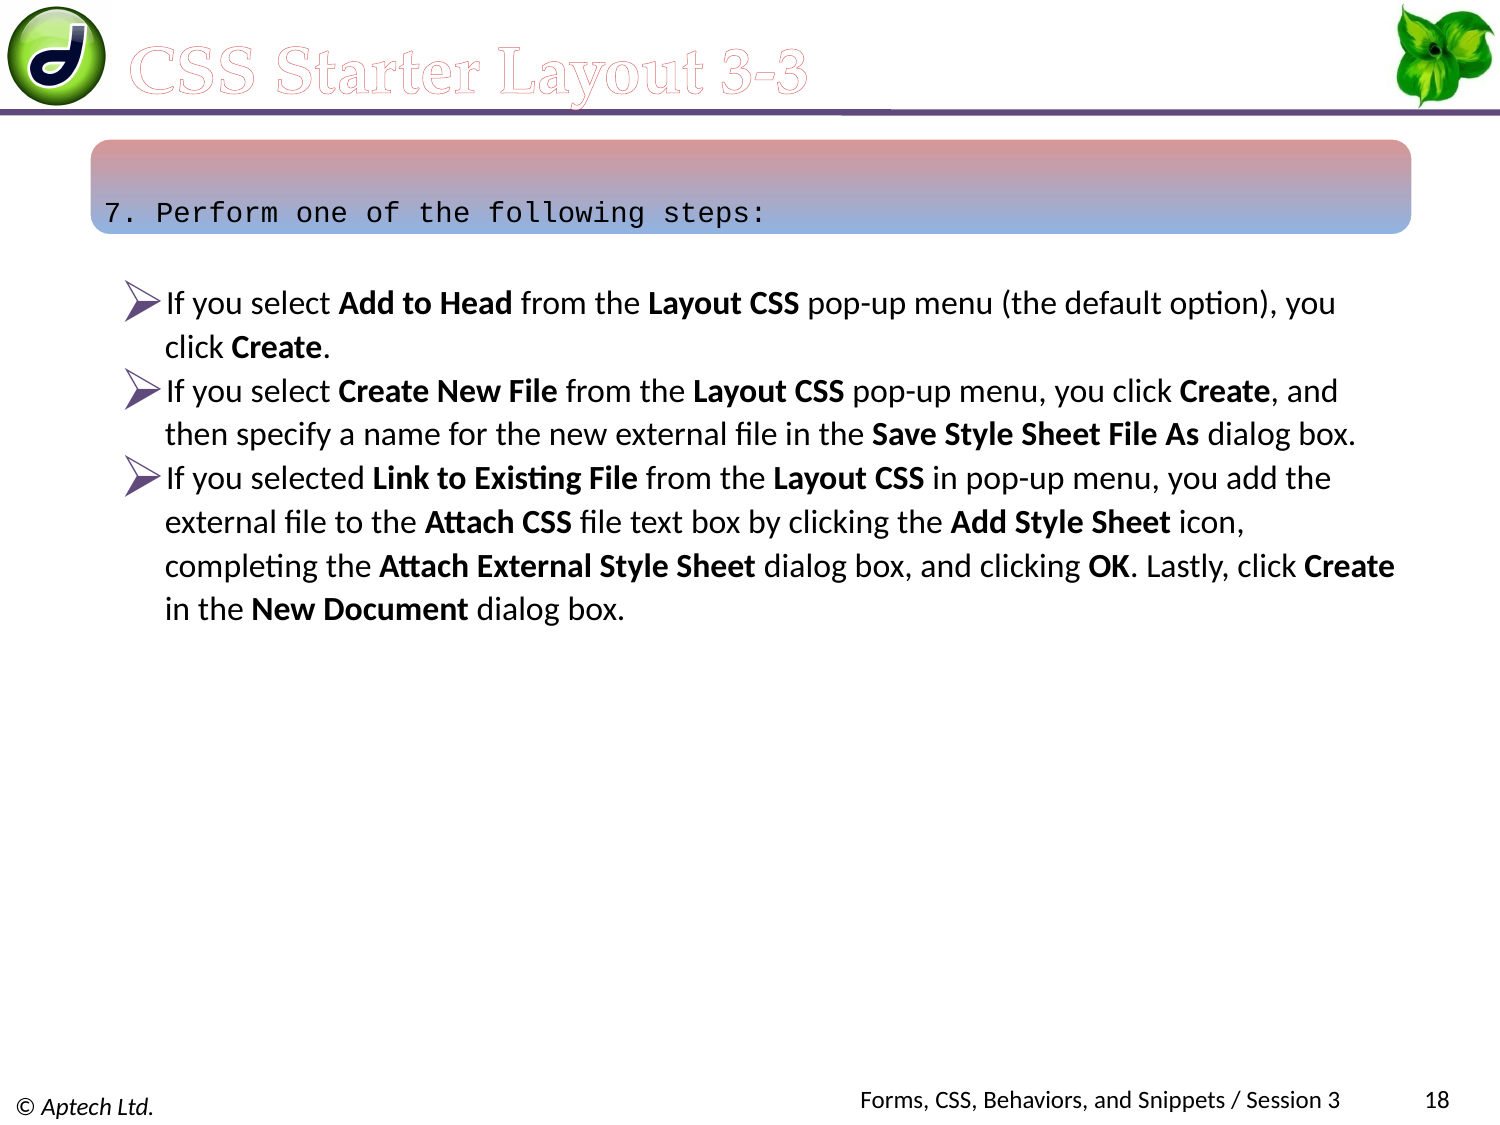

# CSS Starter Layout 3-3

7. Perform one of the following steps:
If you select Add to Head from the Layout CSS pop-up menu (the default option), you click Create.
If you select Create New File from the Layout CSS pop-up menu, you click Create, and then specify a name for the new external file in the Save Style Sheet File As dialog box.
If you selected Link to Existing File from the Layout CSS in pop-up menu, you add the external file to the Attach CSS file text box by clicking the Add Style Sheet icon, completing the Attach External Style Sheet dialog box, and clicking OK. Lastly, click Create in the New Document dialog box.
Forms, CSS, Behaviors, and Snippets / Session 3
18